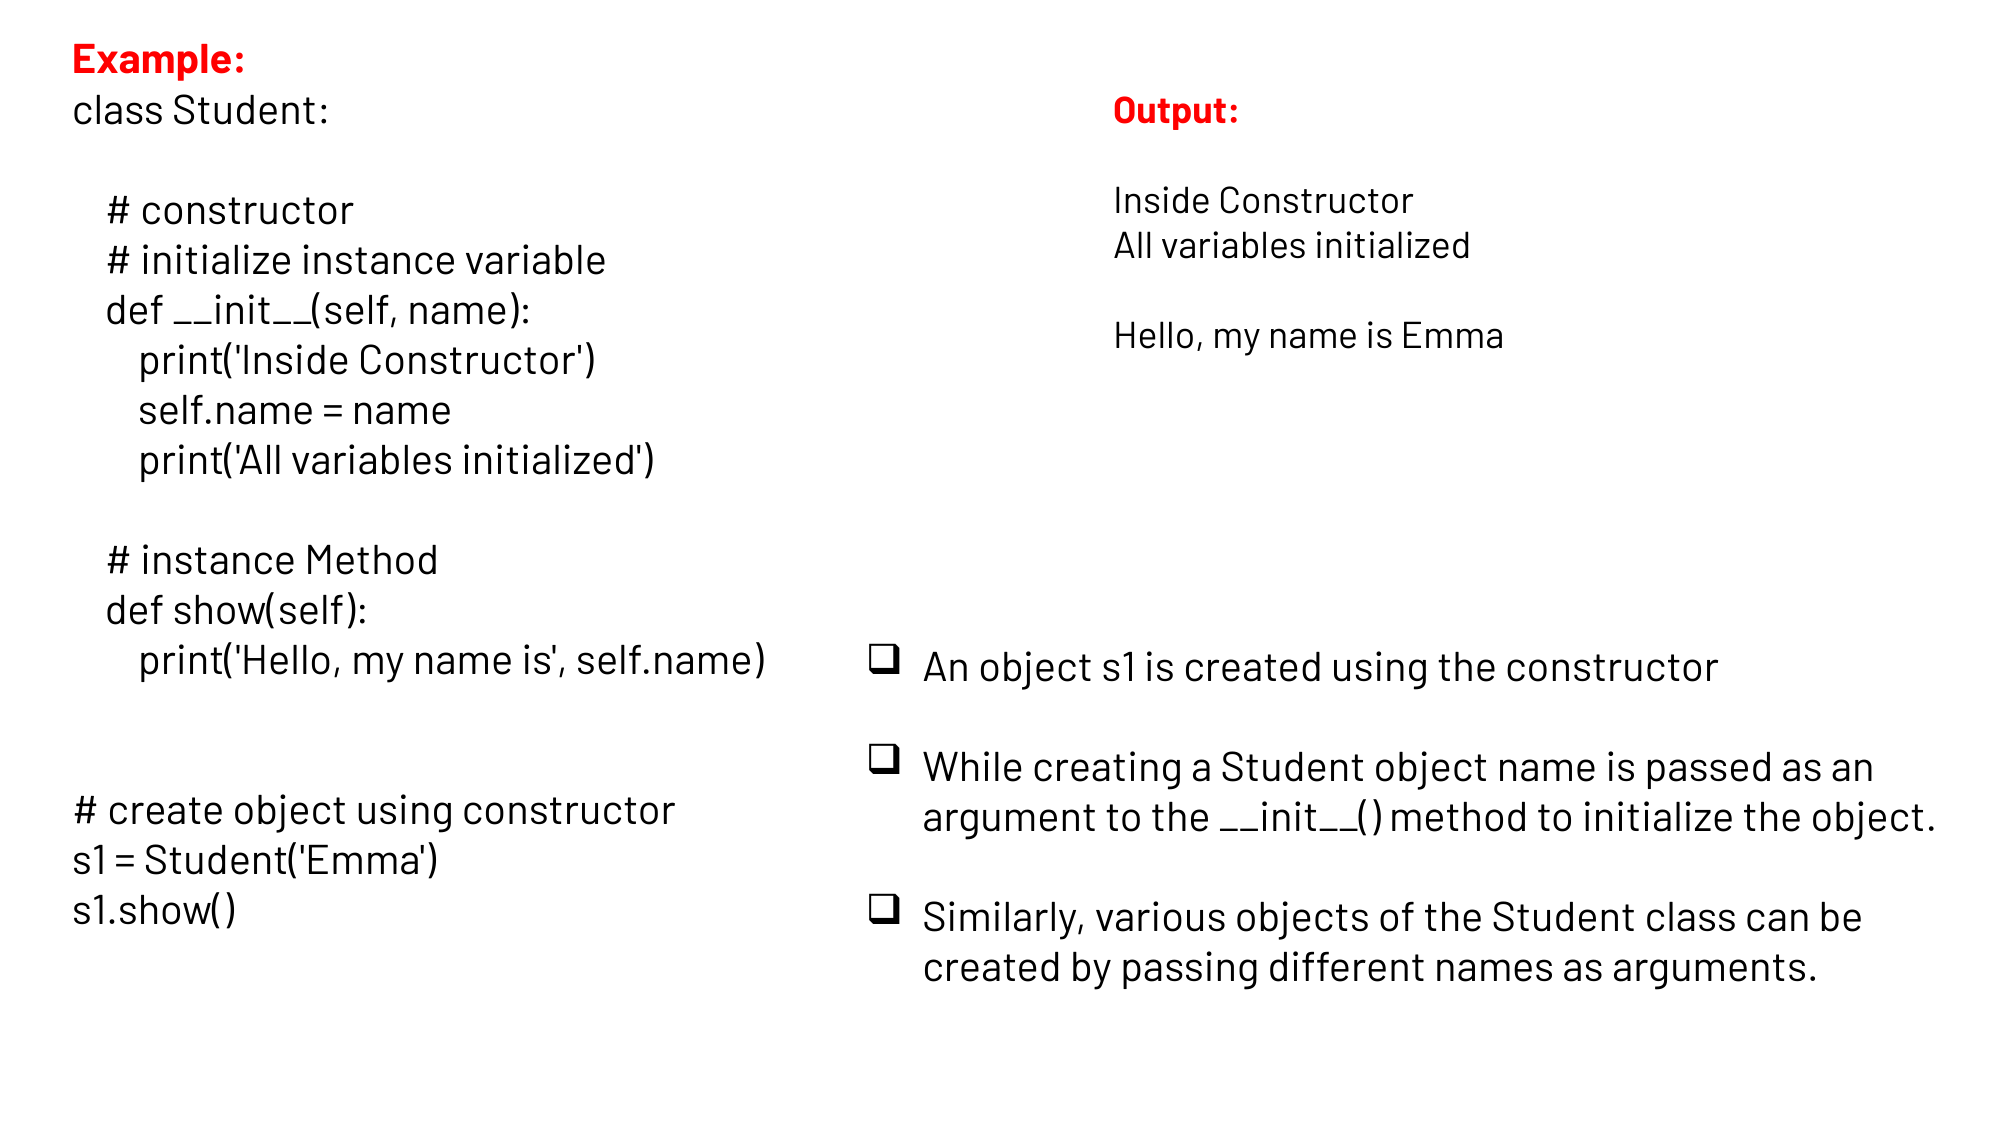

Example:
class Student:

    # constructor
    # initialize instance variable
    def __init__(self, name):
        print('Inside Constructor')
        self.name = name
        print('All variables initialized')

    # instance Method
    def show(self):
        print('Hello, my name is', self.name)

# create object using constructor
s1 = Student('Emma')
s1.show()

Output:

Inside Constructor
All variables initialized

Hello, my name is Emma
An object s1 is created using the constructor

While creating a Student object name is passed as an argument to the __init__() method to initialize the object.

Similarly, various objects of the Student class can be created by passing different names as arguments.